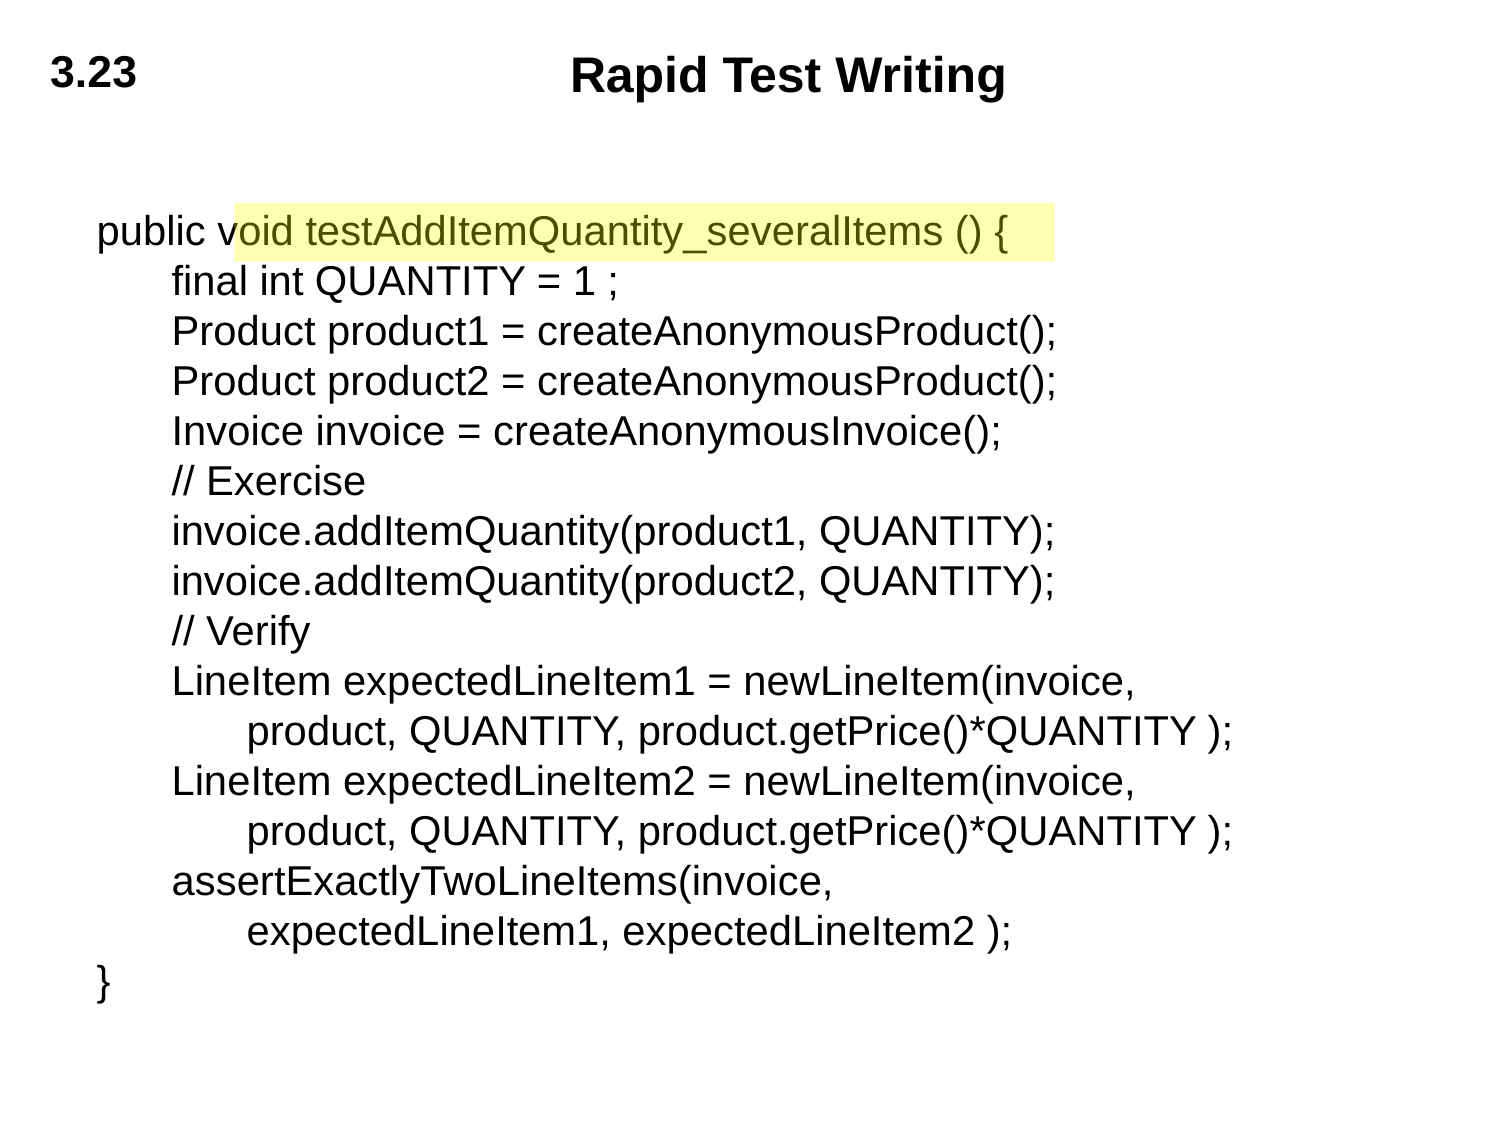

3.23
# Rapid Test Writing

public void testAddItemQuantity_severalItems () {
final int QUANTITY = 1 ;
Product product1 = createAnonymousProduct();
Product product2 = createAnonymousProduct();
Invoice invoice = createAnonymousInvoice();
// Exercise
invoice.addItemQuantity(product1, QUANTITY);
invoice.addItemQuantity(product2, QUANTITY);
// Verify
LineItem expectedLineItem1 = newLineItem(invoice,
product, QUANTITY, product.getPrice()*QUANTITY );
LineItem expectedLineItem2 = newLineItem(invoice,
product, QUANTITY, product.getPrice()*QUANTITY );
assertExactlyTwoLineItems(invoice,
expectedLineItem1, expectedLineItem2 );
}